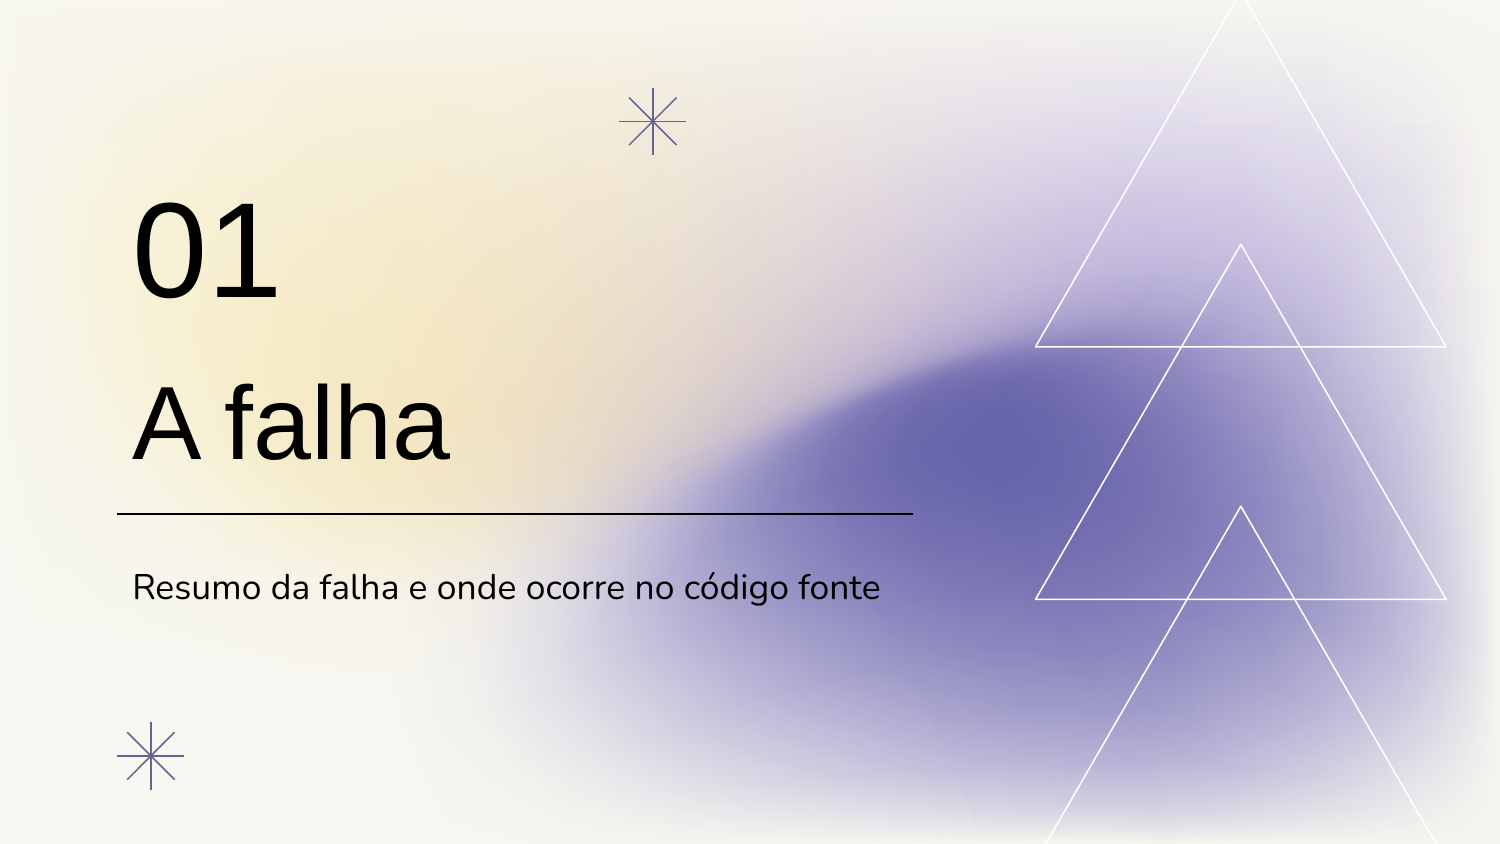

01
# A falha
Resumo da falha e onde ocorre no código fonte